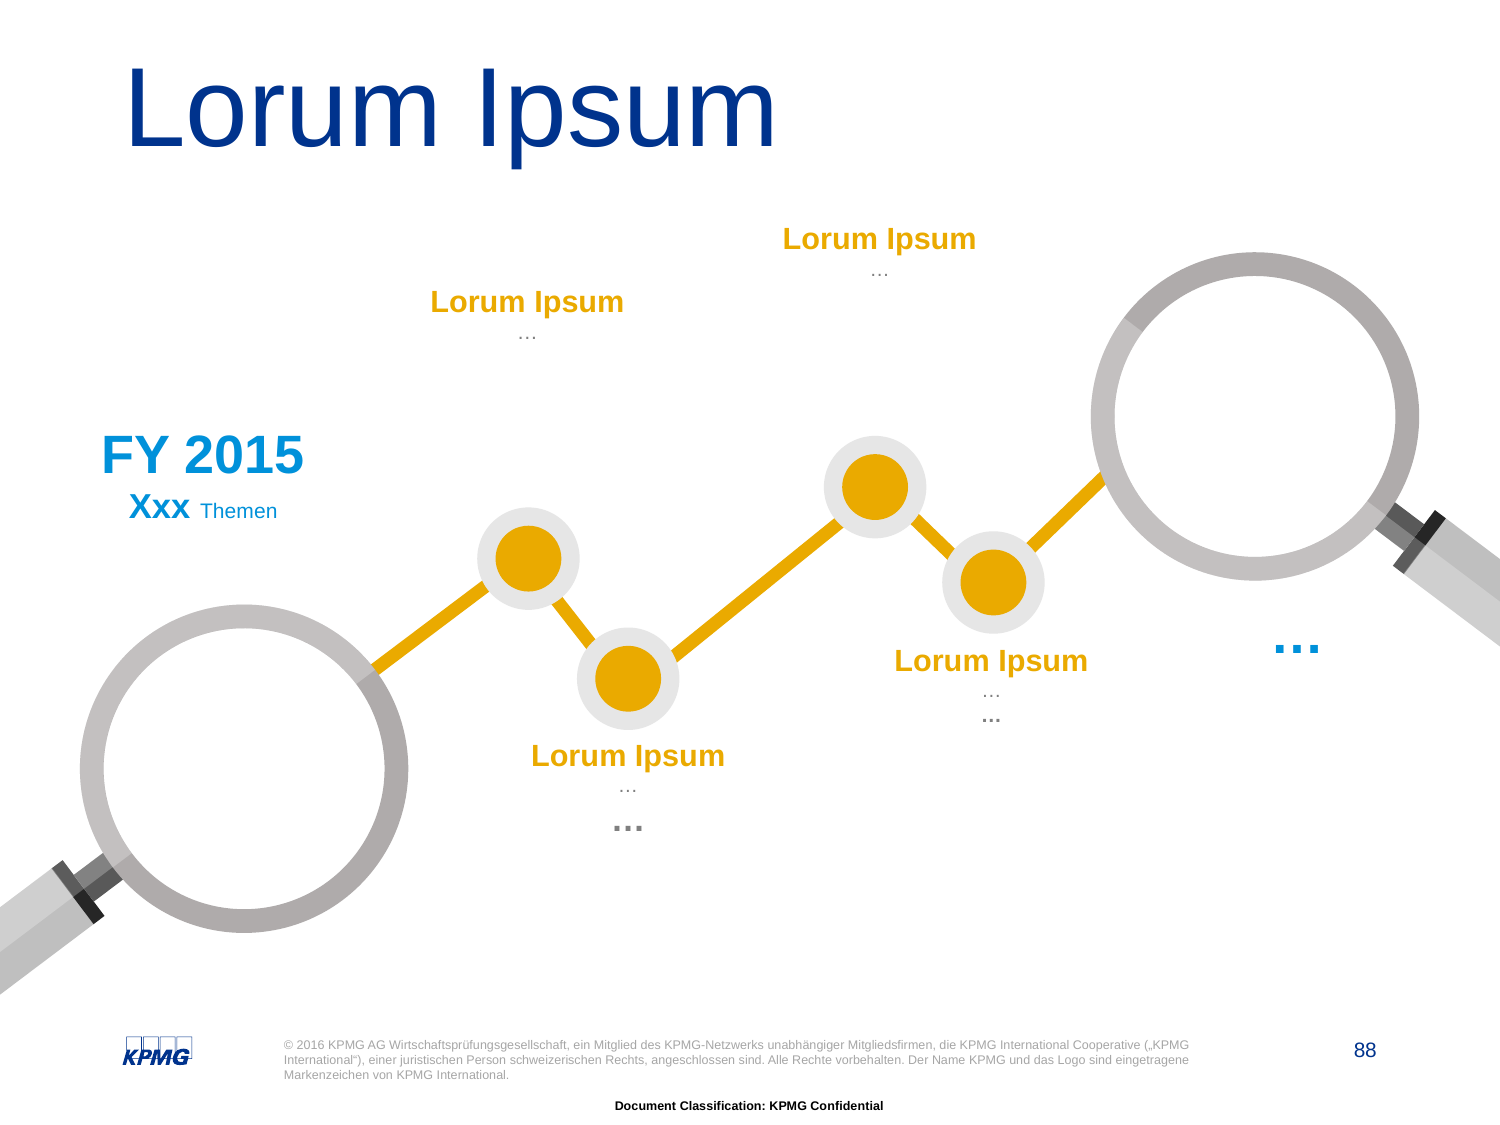

# Lorum Ipsum

Lorum Ipsum
…
Lorum Ipsum
…
FY 2015
Xxx Themen

04

02

05

…

Lorum Ipsum
…
…

03
Lorum Ipsum
…
…